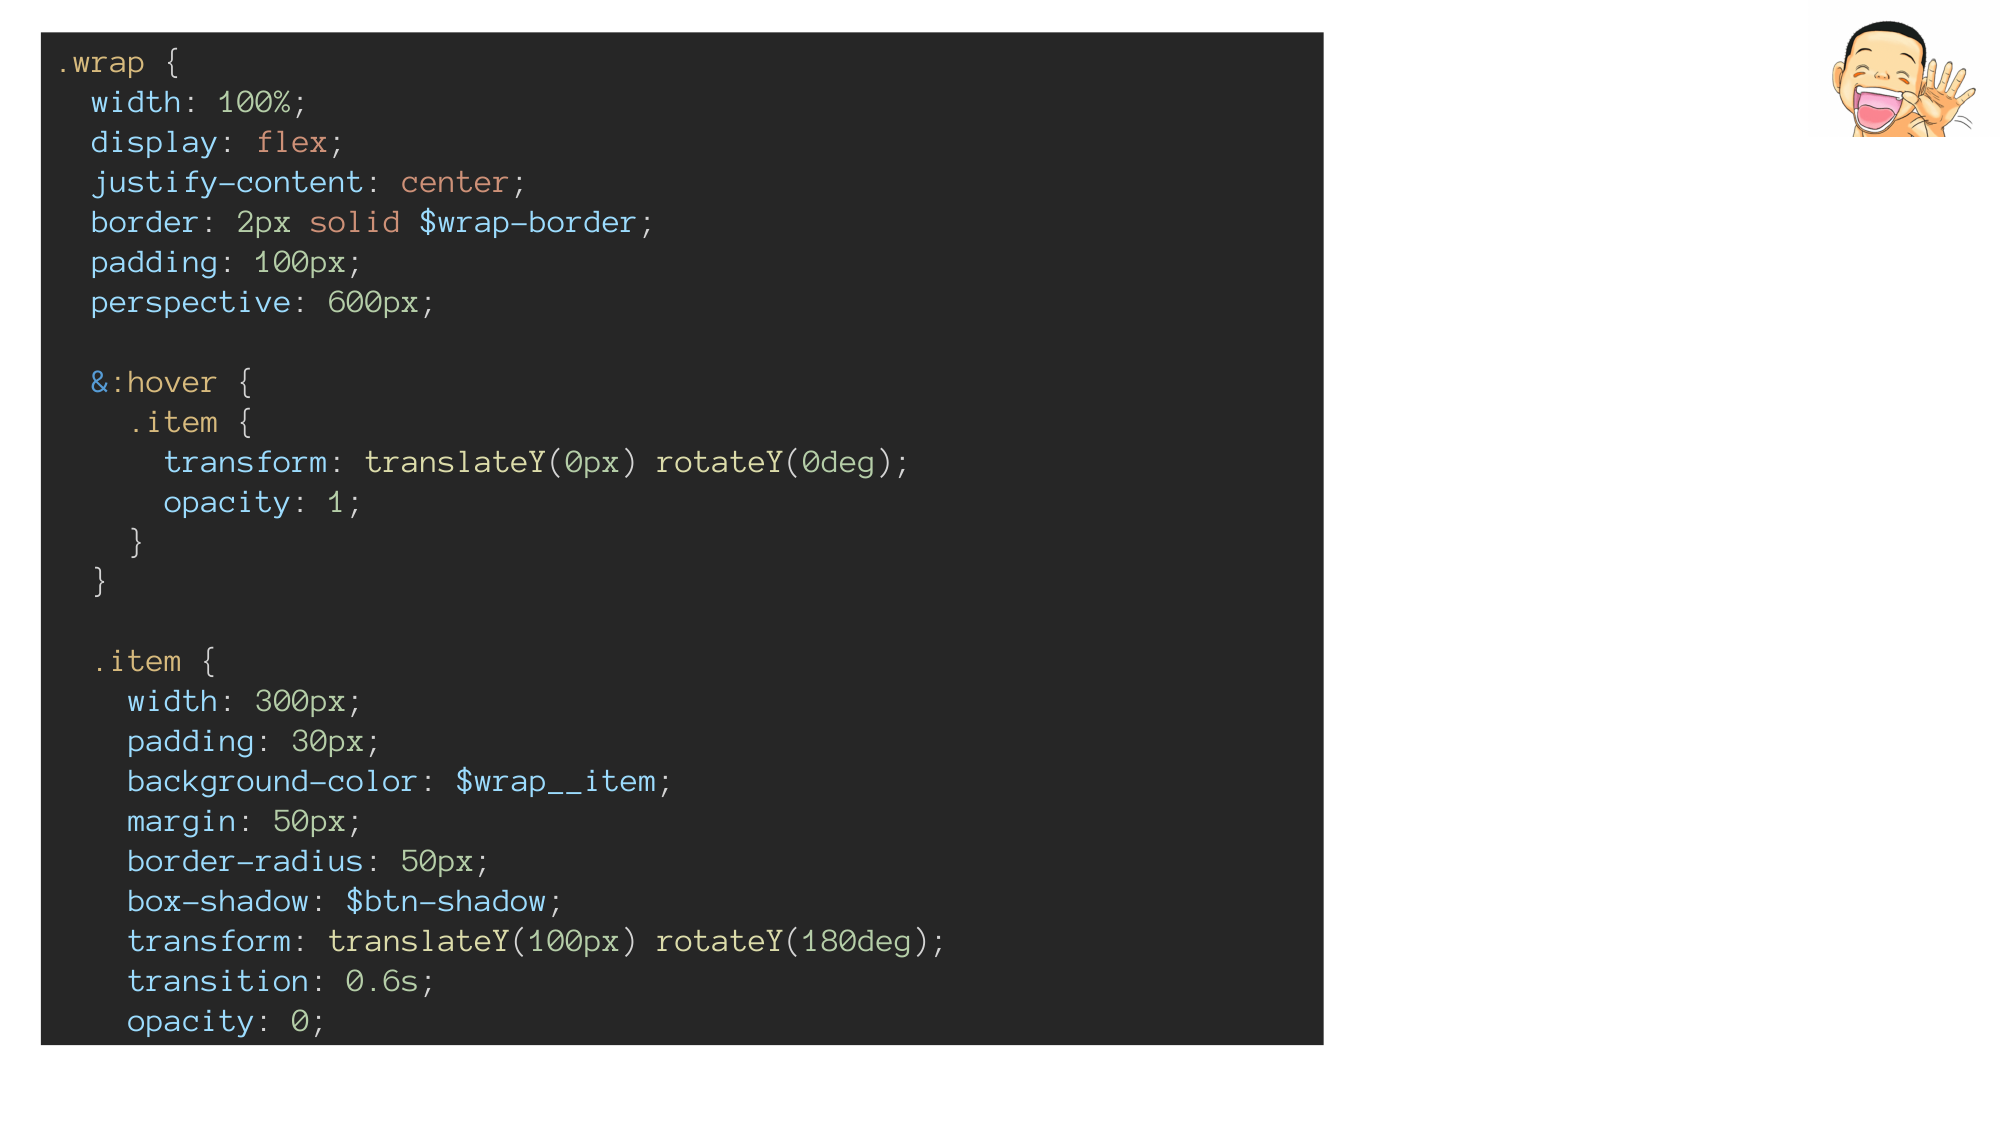

.wrap {
  width: 100%;
  display: flex;
  justify-content: center;
  border: 2px solid $wrap-border;
  padding: 100px;
  perspective: 600px;
  &:hover {
    .item {
      transform: translateY(0px) rotateY(0deg);
      opacity: 1;
    }
  }
  .item {
    width: 300px;
    padding: 30px;
    background-color: $wrap__item;
    margin: 50px;
    border-radius: 50px;
    box-shadow: $btn-shadow;
    transform: translateY(100px) rotateY(180deg);
    transition: 0.6s;
    opacity: 0;